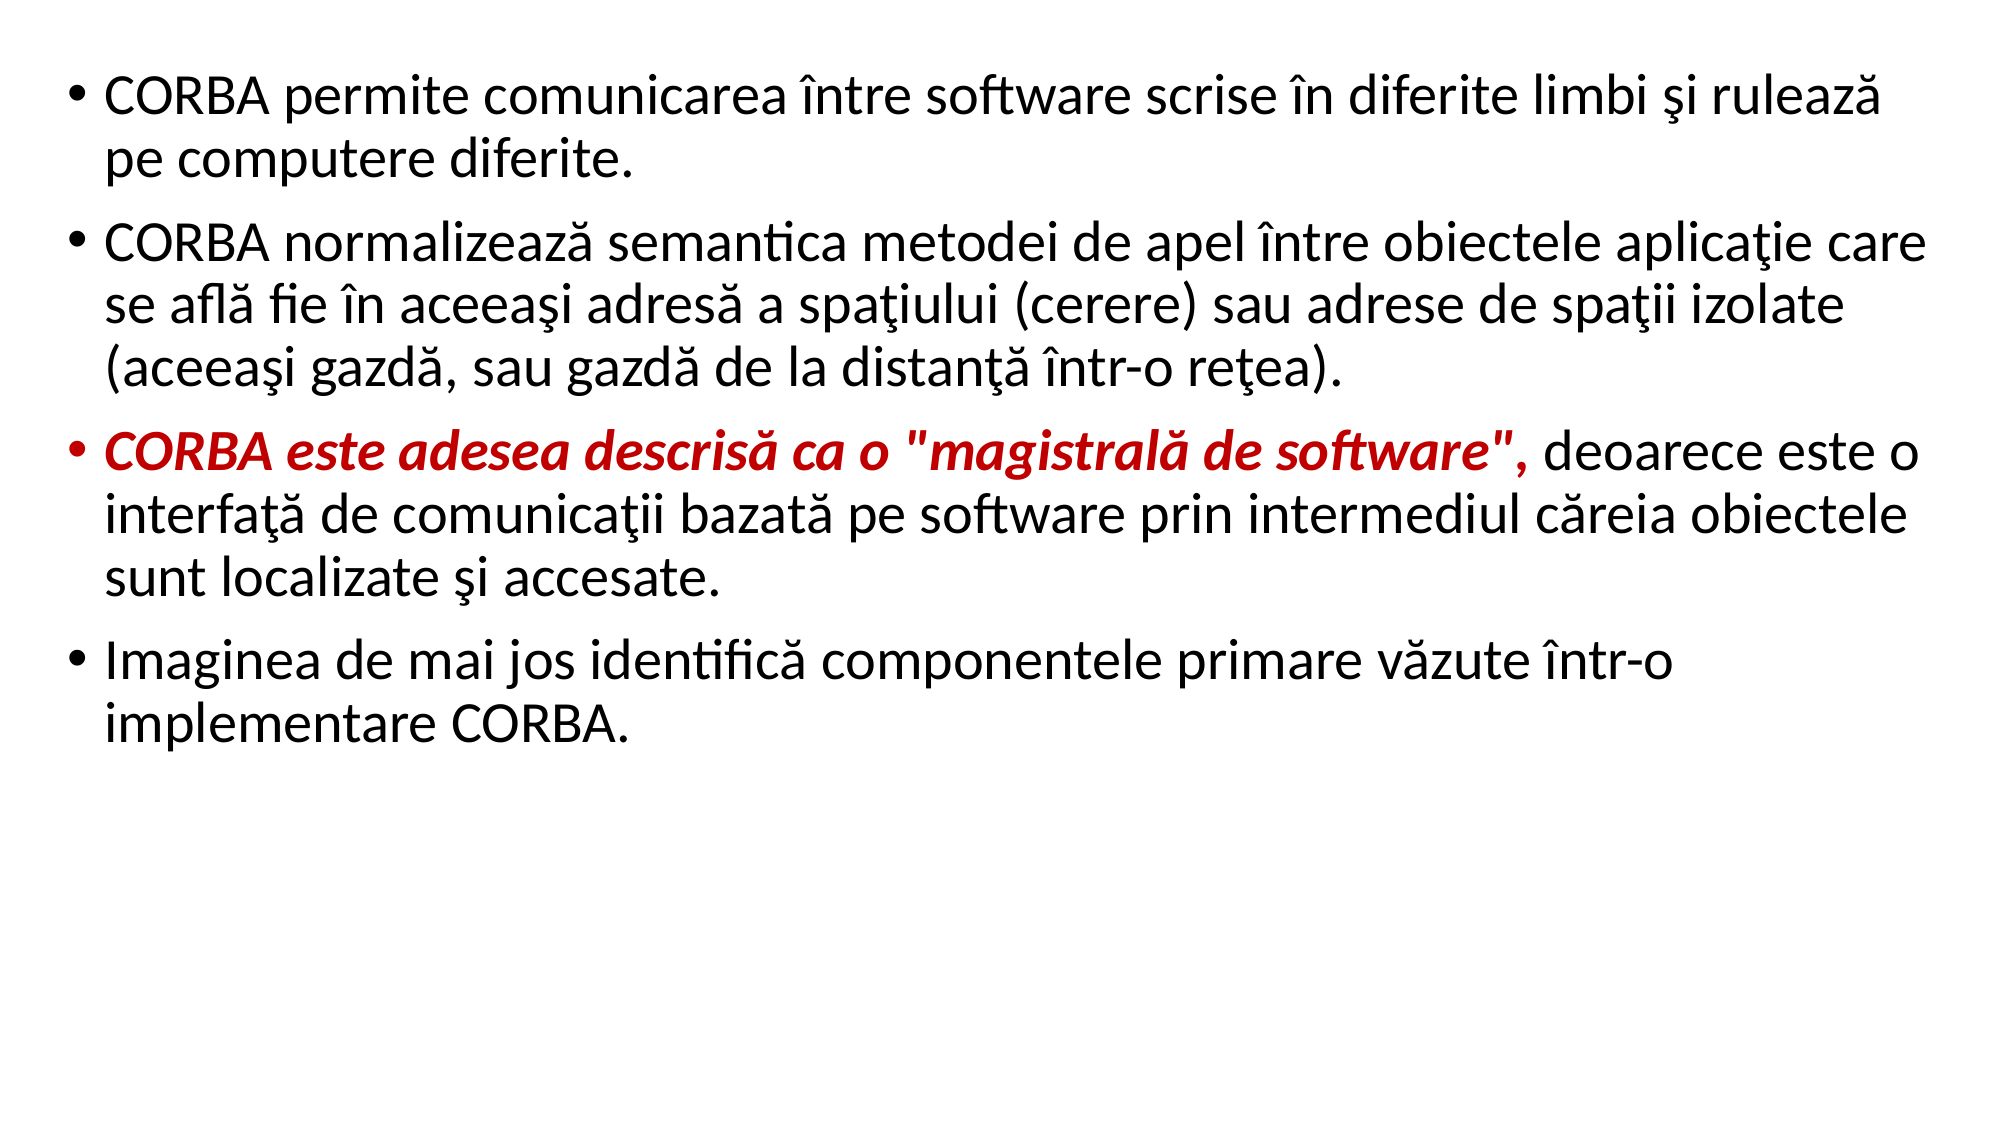

CORBA permite comunicarea între software scrise în diferite limbi şi rulează pe computere diferite.
CORBA normalizează semantica metodei de apel între obiectele aplicaţie care se află fie în aceeaşi adresă a spaţiului (cerere) sau adrese de spaţii izolate (aceeaşi gazdă, sau gazdă de la distanţă într-o reţea).
CORBA este adesea descrisă ca o "magistrală de software", deoarece este o interfaţă de comunicaţii bazată pe software prin intermediul căreia obiectele sunt localizate şi accesate.
Imaginea de mai jos identifică componentele primare văzute într-o implementare CORBA.